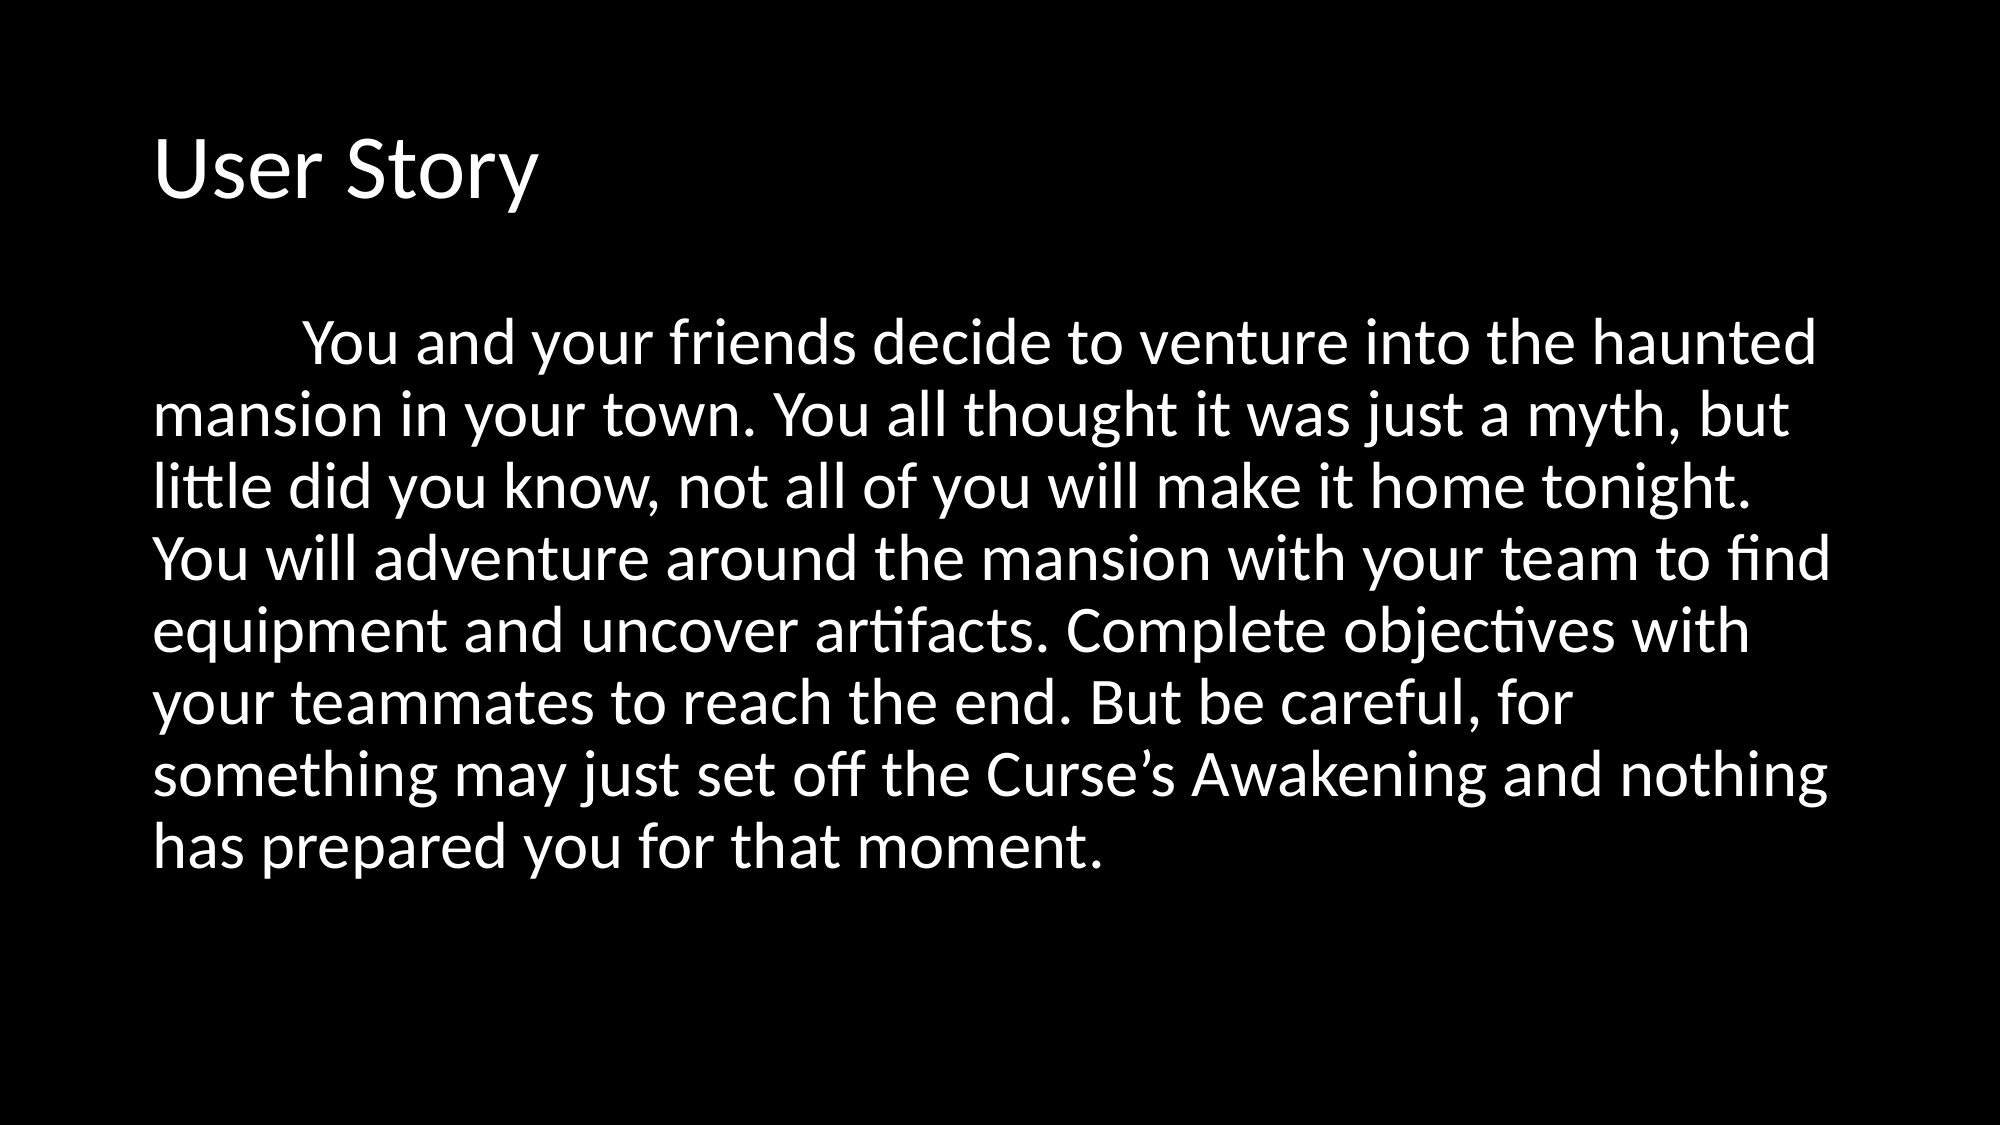

# User Story
	You and your friends decide to venture into the haunted mansion in your town. You all thought it was just a myth, but little did you know, not all of you will make it home tonight. You will adventure around the mansion with your team to find equipment and uncover artifacts. Complete objectives with your teammates to reach the end. But be careful, for something may just set off the Curse’s Awakening and nothing has prepared you for that moment.